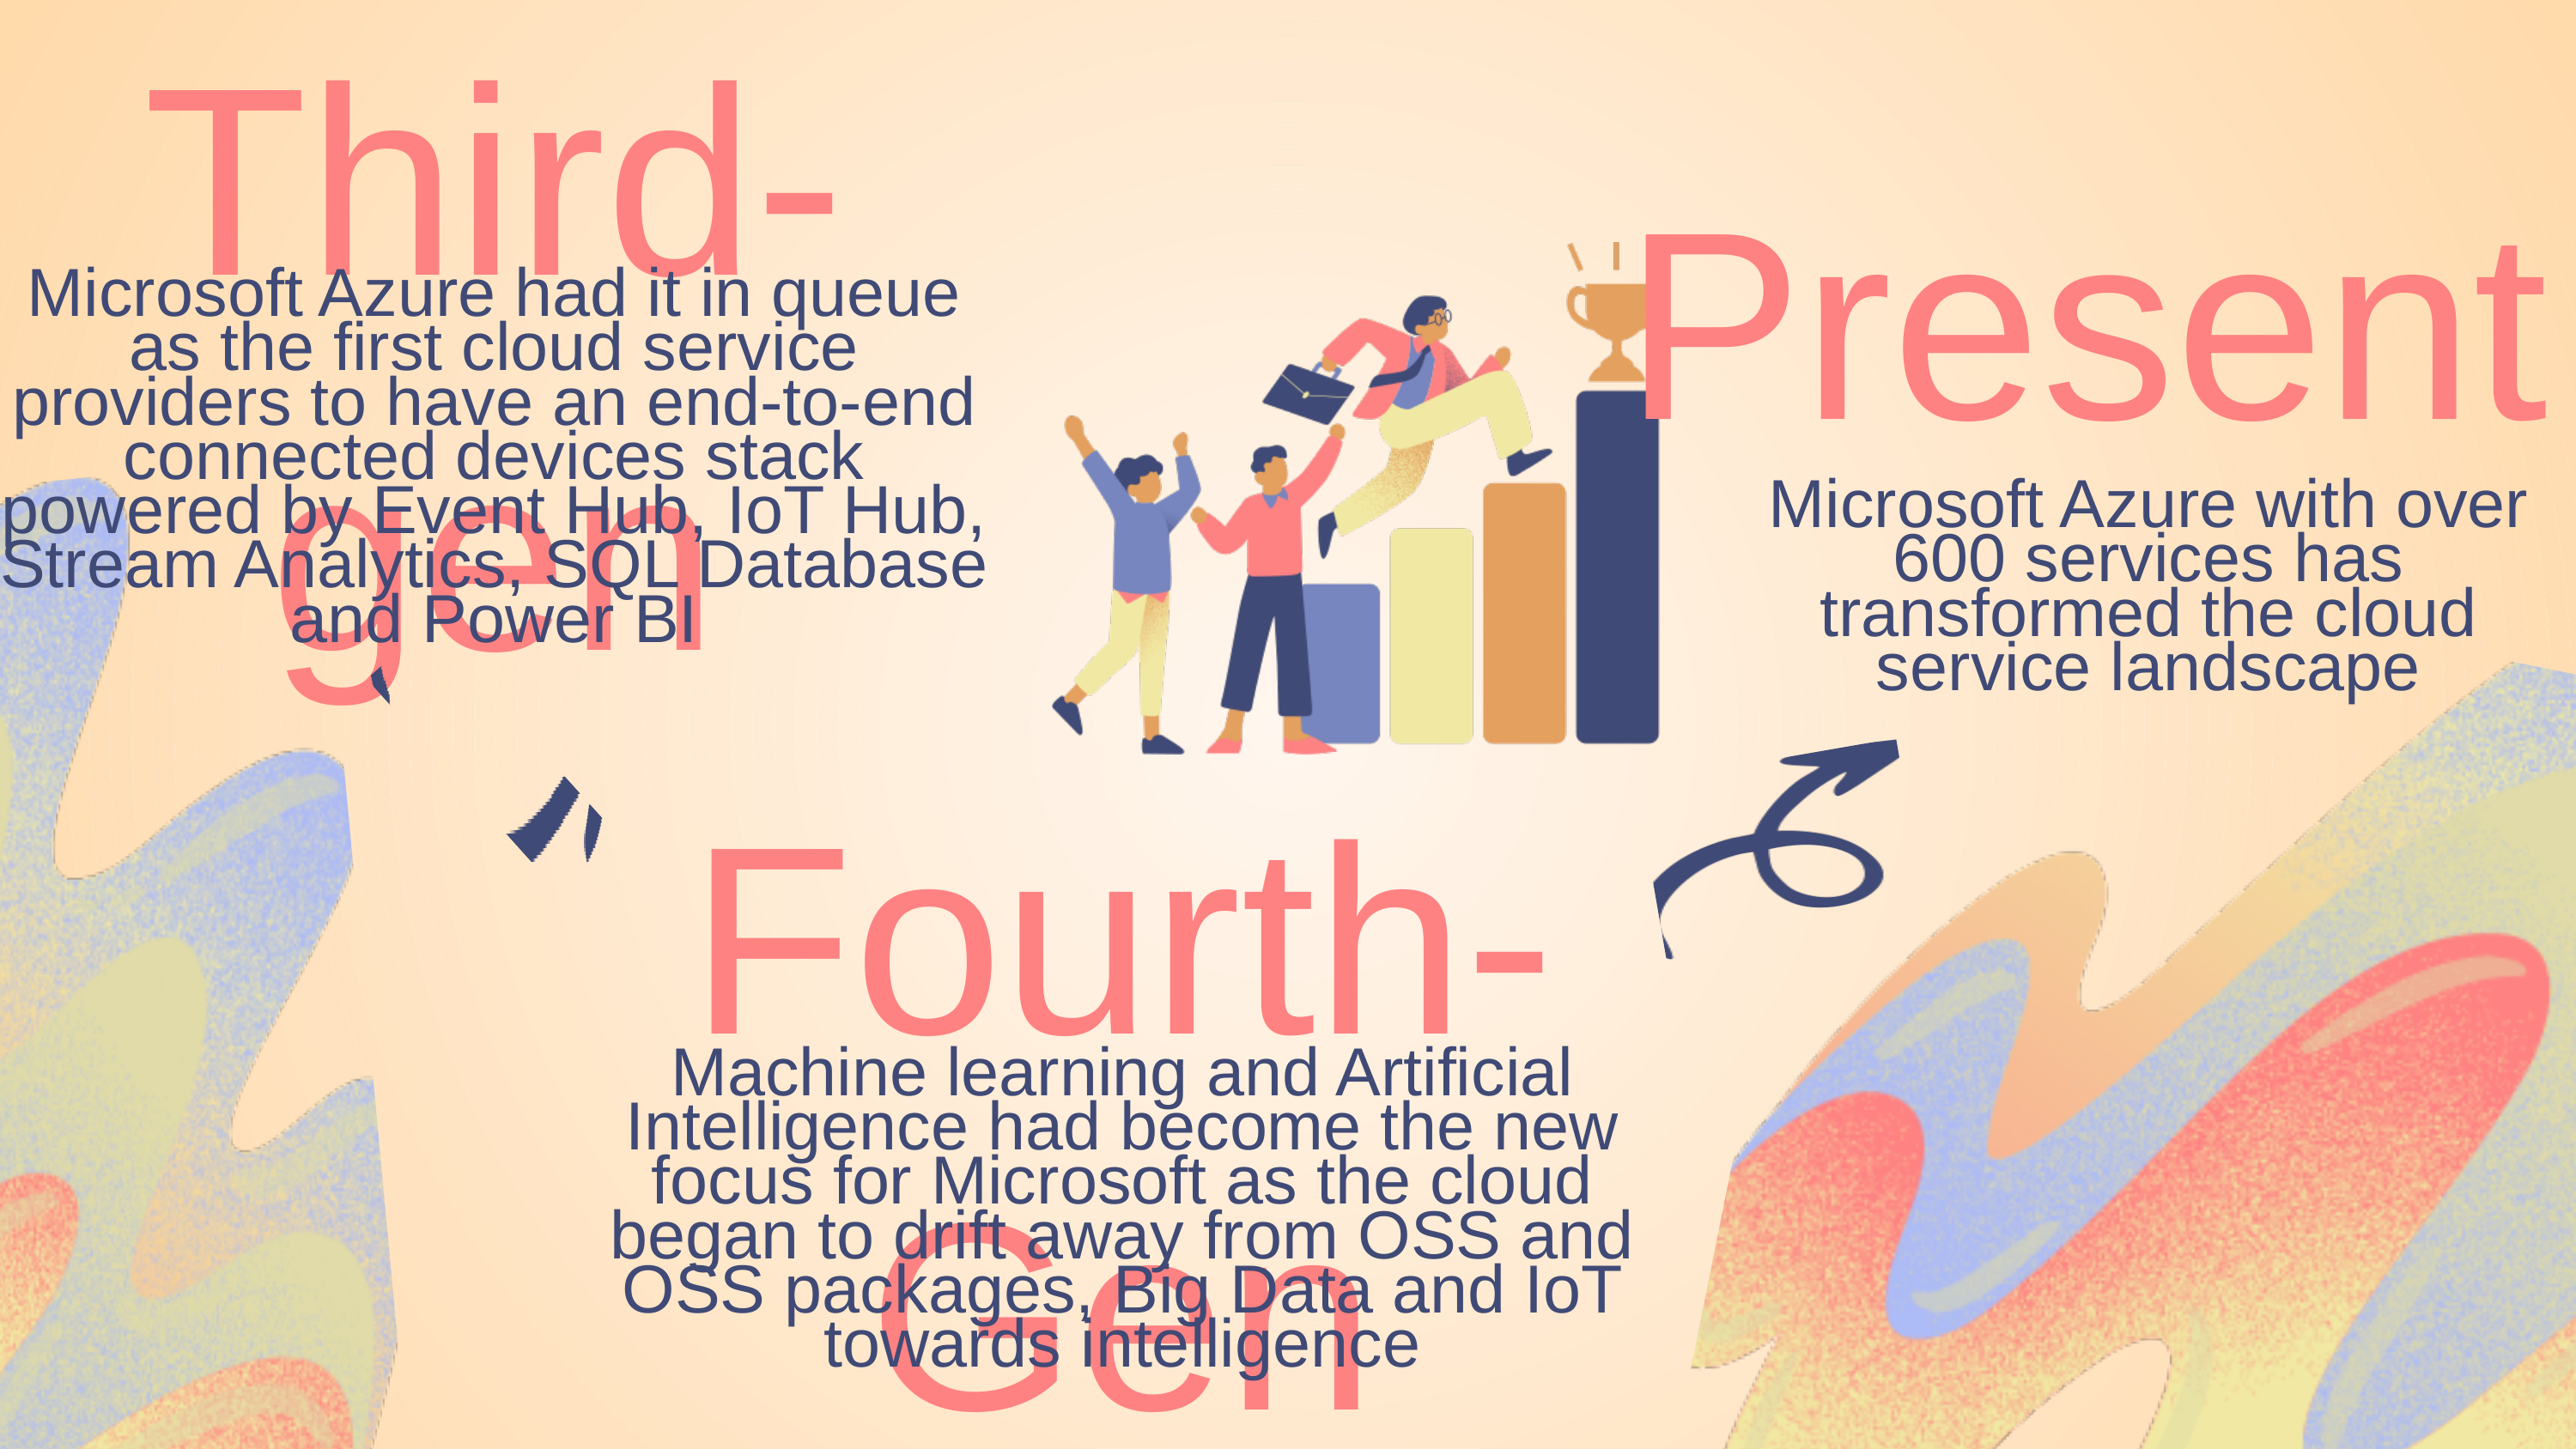

Third-gen
Present

Microsoft Azure had it in queue as the first cloud service providers to have an end-to-end connected devices stack powered by Event Hub, IoT Hub, Stream Analytics, SQL Database and Power BI

Microsoft Azure with over 600 services has transformed the cloud service landscape

Fourth-Gen

Machine learning and Artificial Intelligence had become the new focus for Microsoft as the cloud began to drift away from OSS and OSS packages, Big Data and IoT towards intelligence